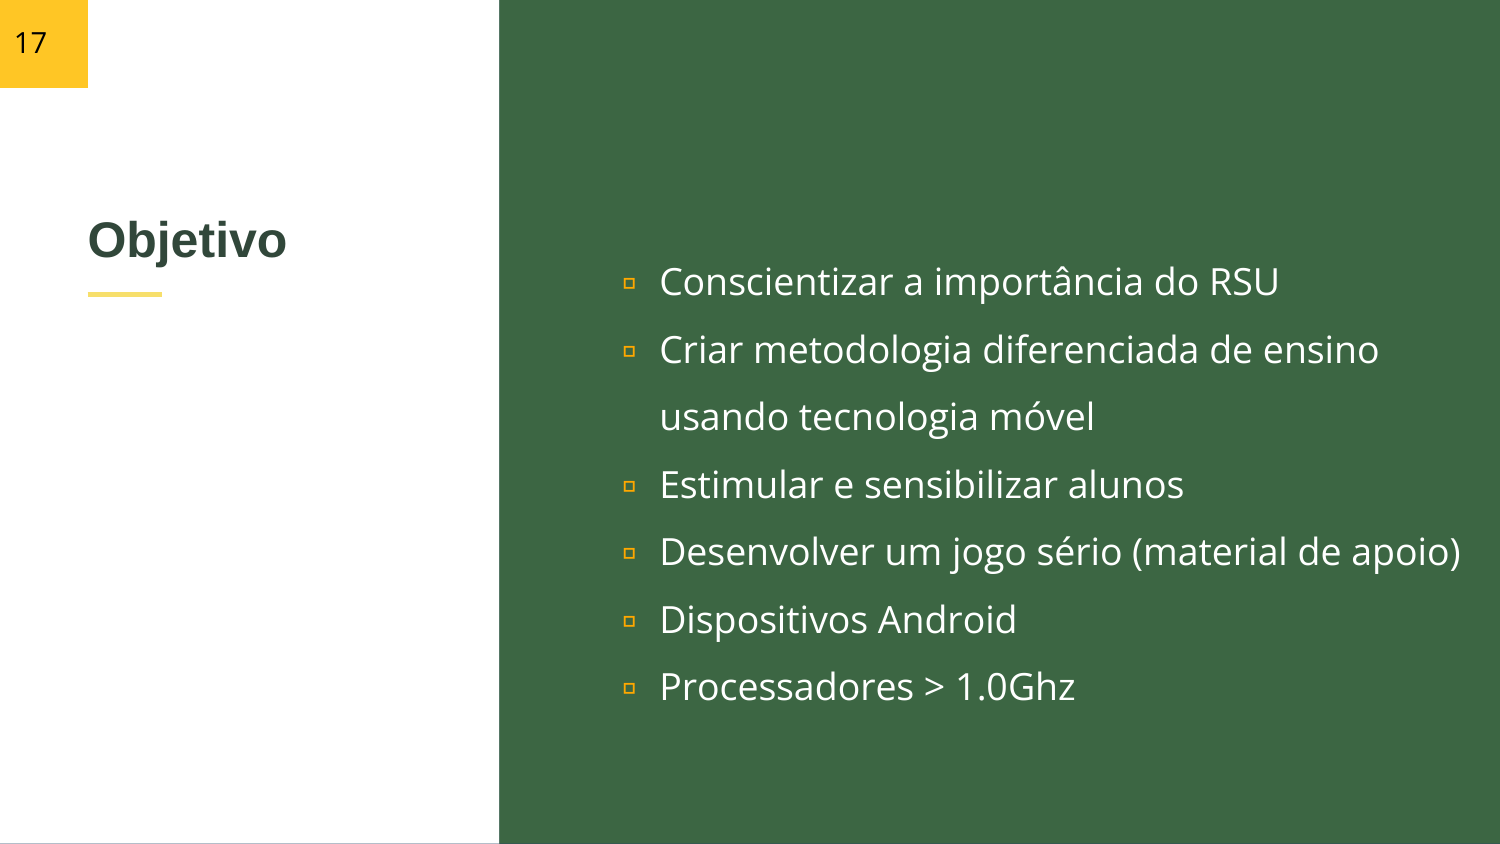

17
# Objetivo
Conscientizar a importância do RSU
Criar metodologia diferenciada de ensino usando tecnologia móvel
Estimular e sensibilizar alunos
Desenvolver um jogo sério (material de apoio)
Dispositivos Android
Processadores > 1.0Ghz